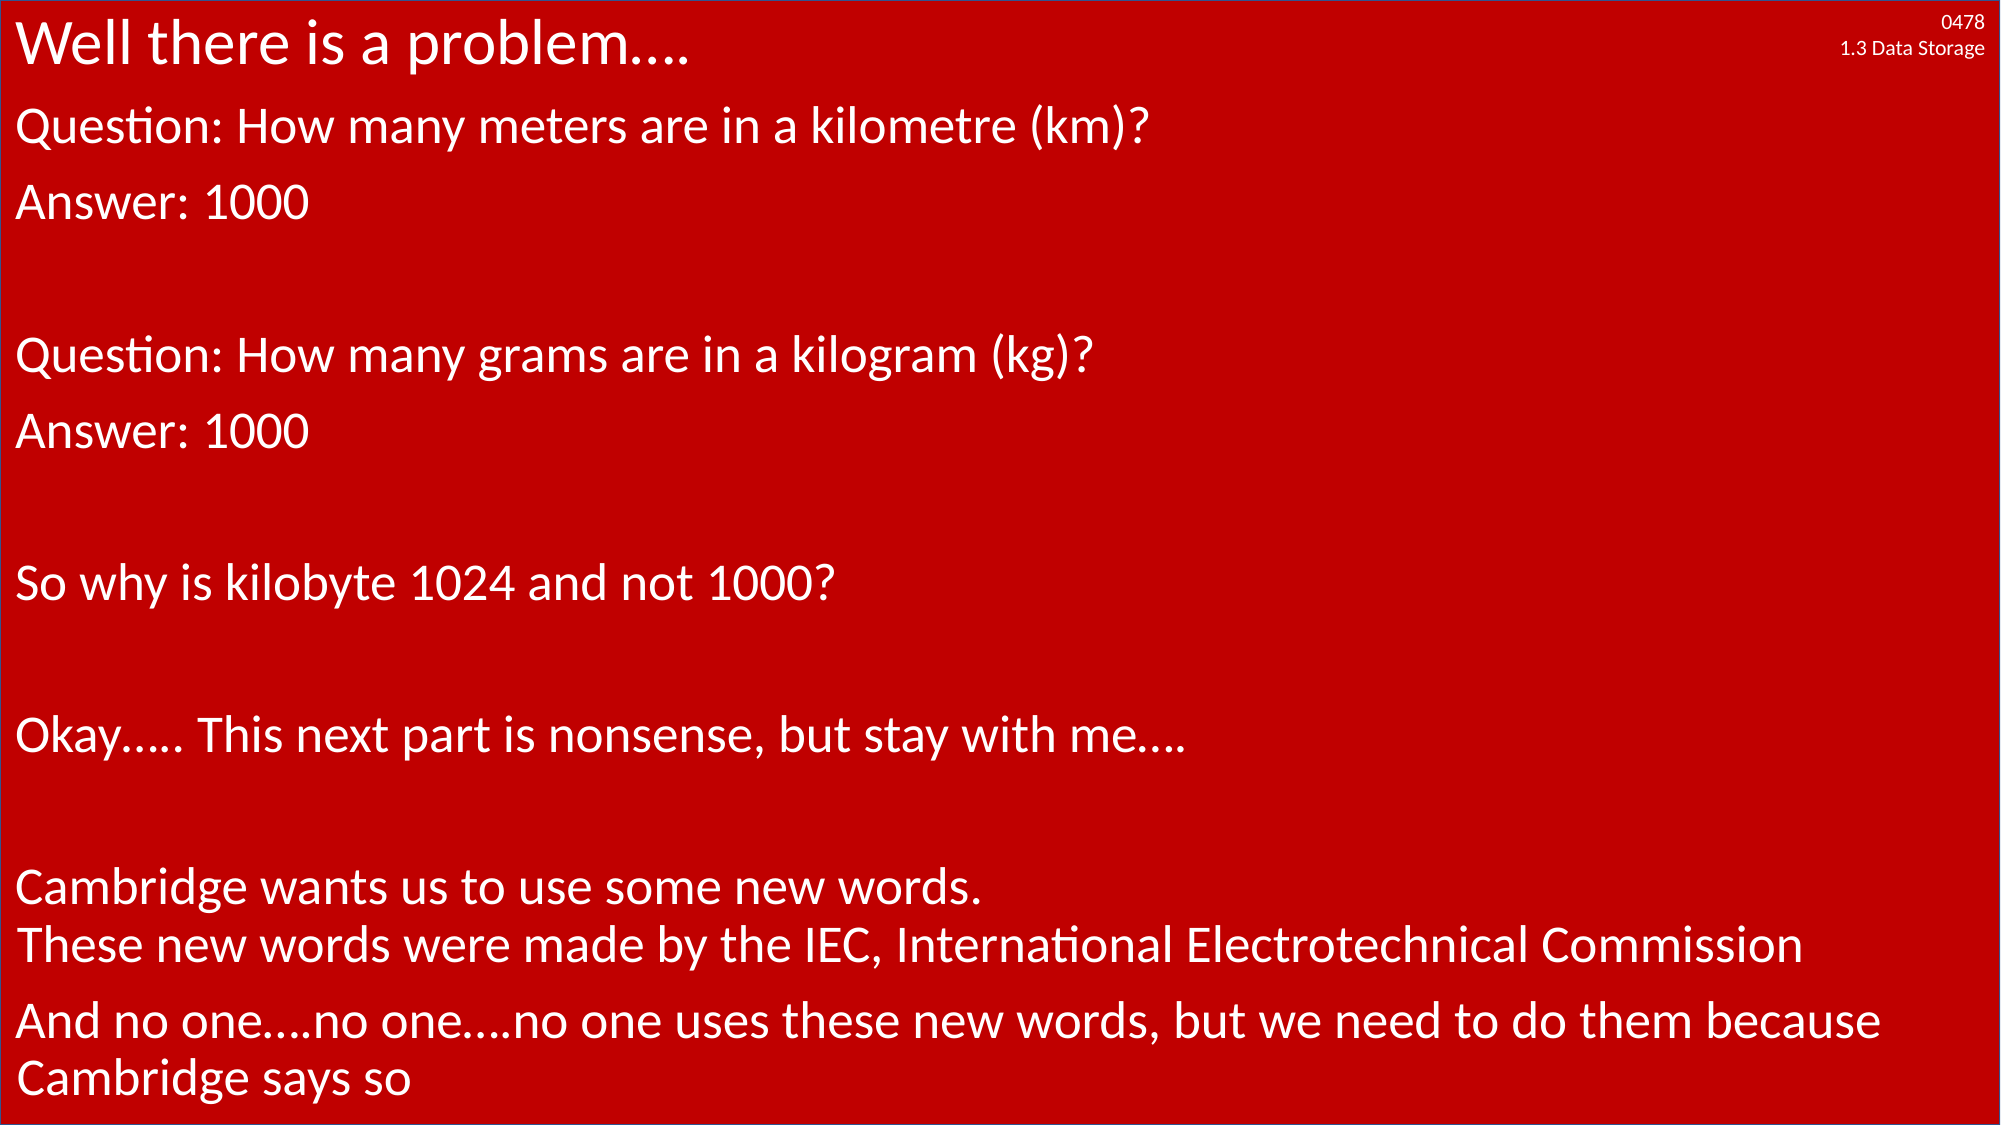

# Well there is a problem….
Question: How many meters are in a kilometre (km)?
Answer: 1000

Question: How many grams are in a kilogram (kg)?
Answer: 1000

So why is kilobyte 1024 and not 1000?

Okay….. This next part is nonsense, but stay with me….

Cambridge wants us to use some new words.
These new words were made by the IEC, International Electrotechnical Commission
And no one….no one….no one uses these new words, but we need to do them because Cambridge says so